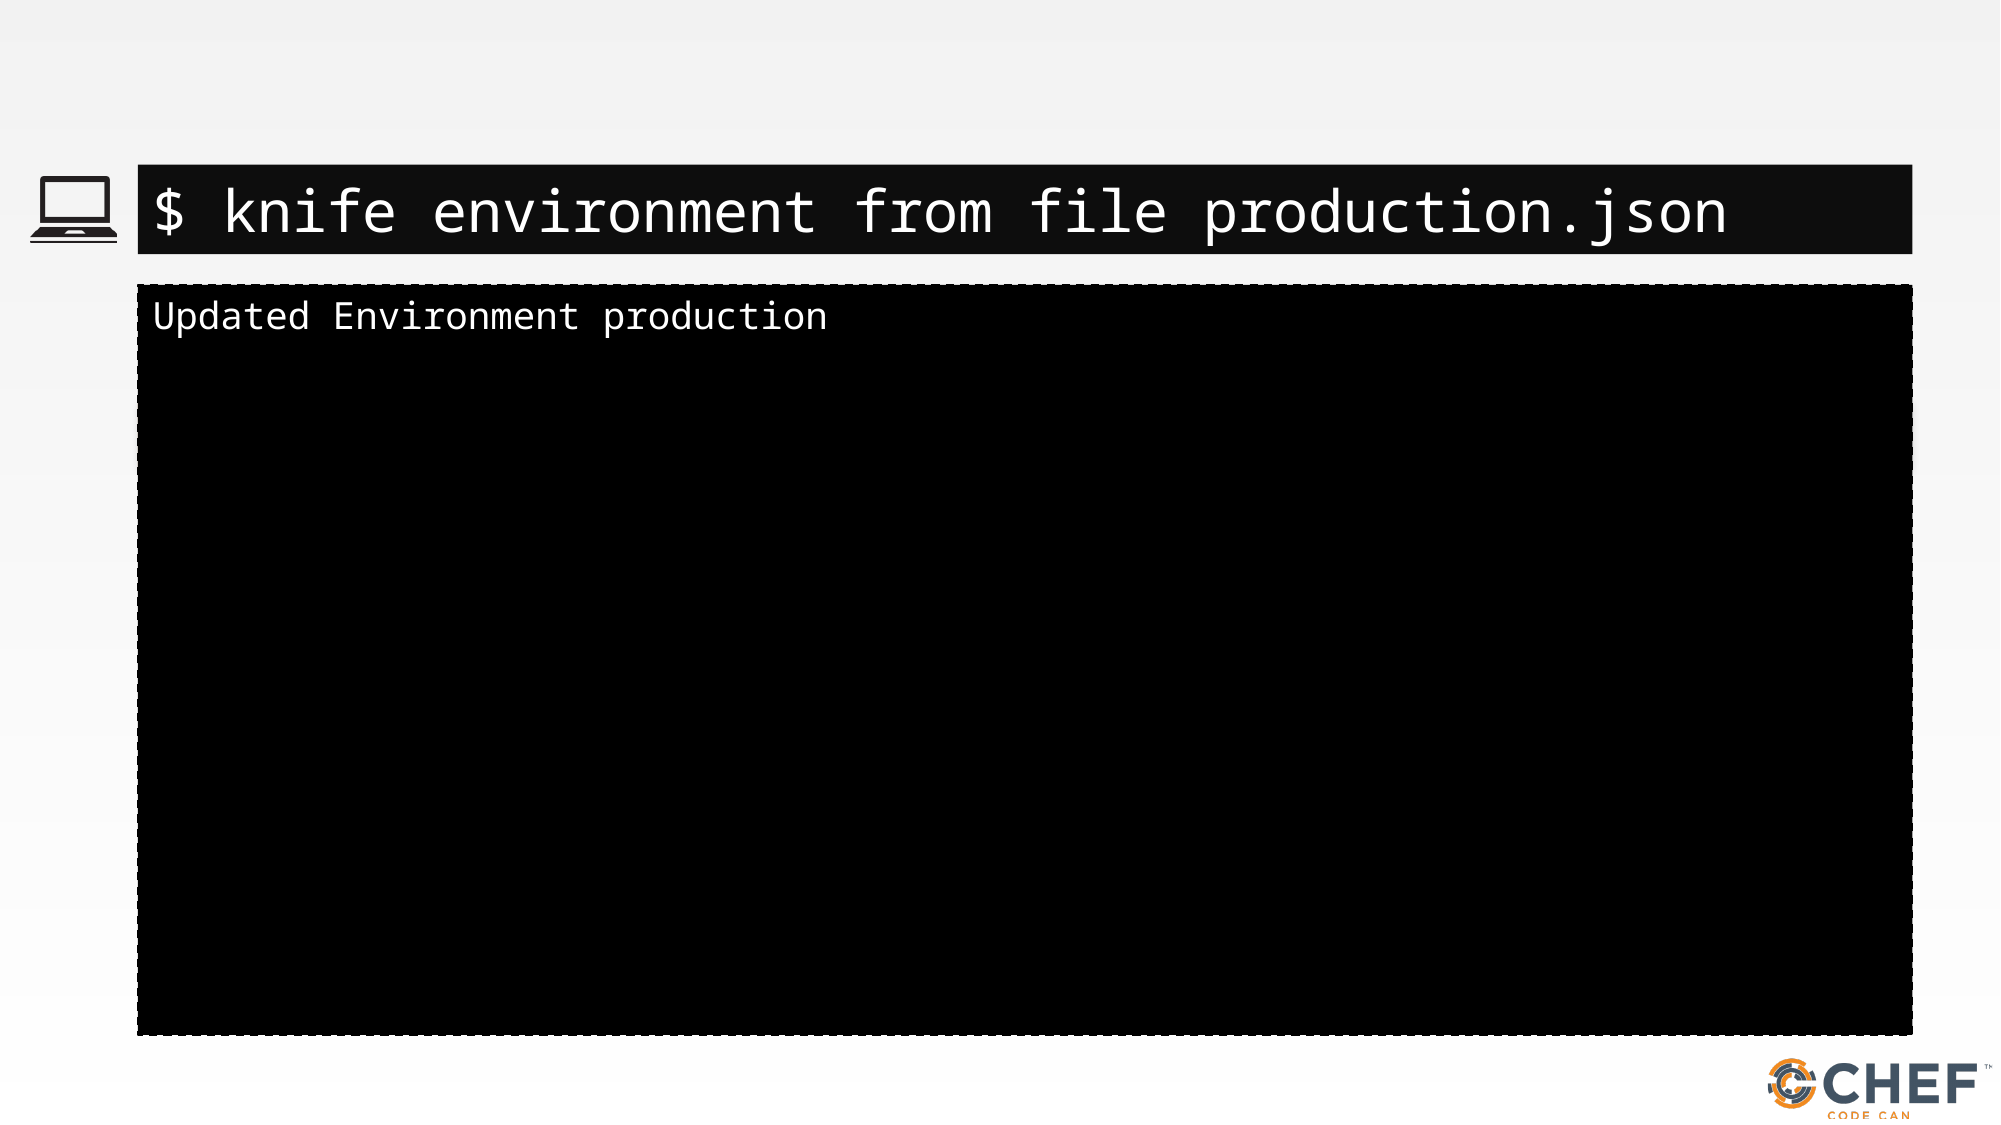

#
$ knife environment from file production.json
Updated Environment production